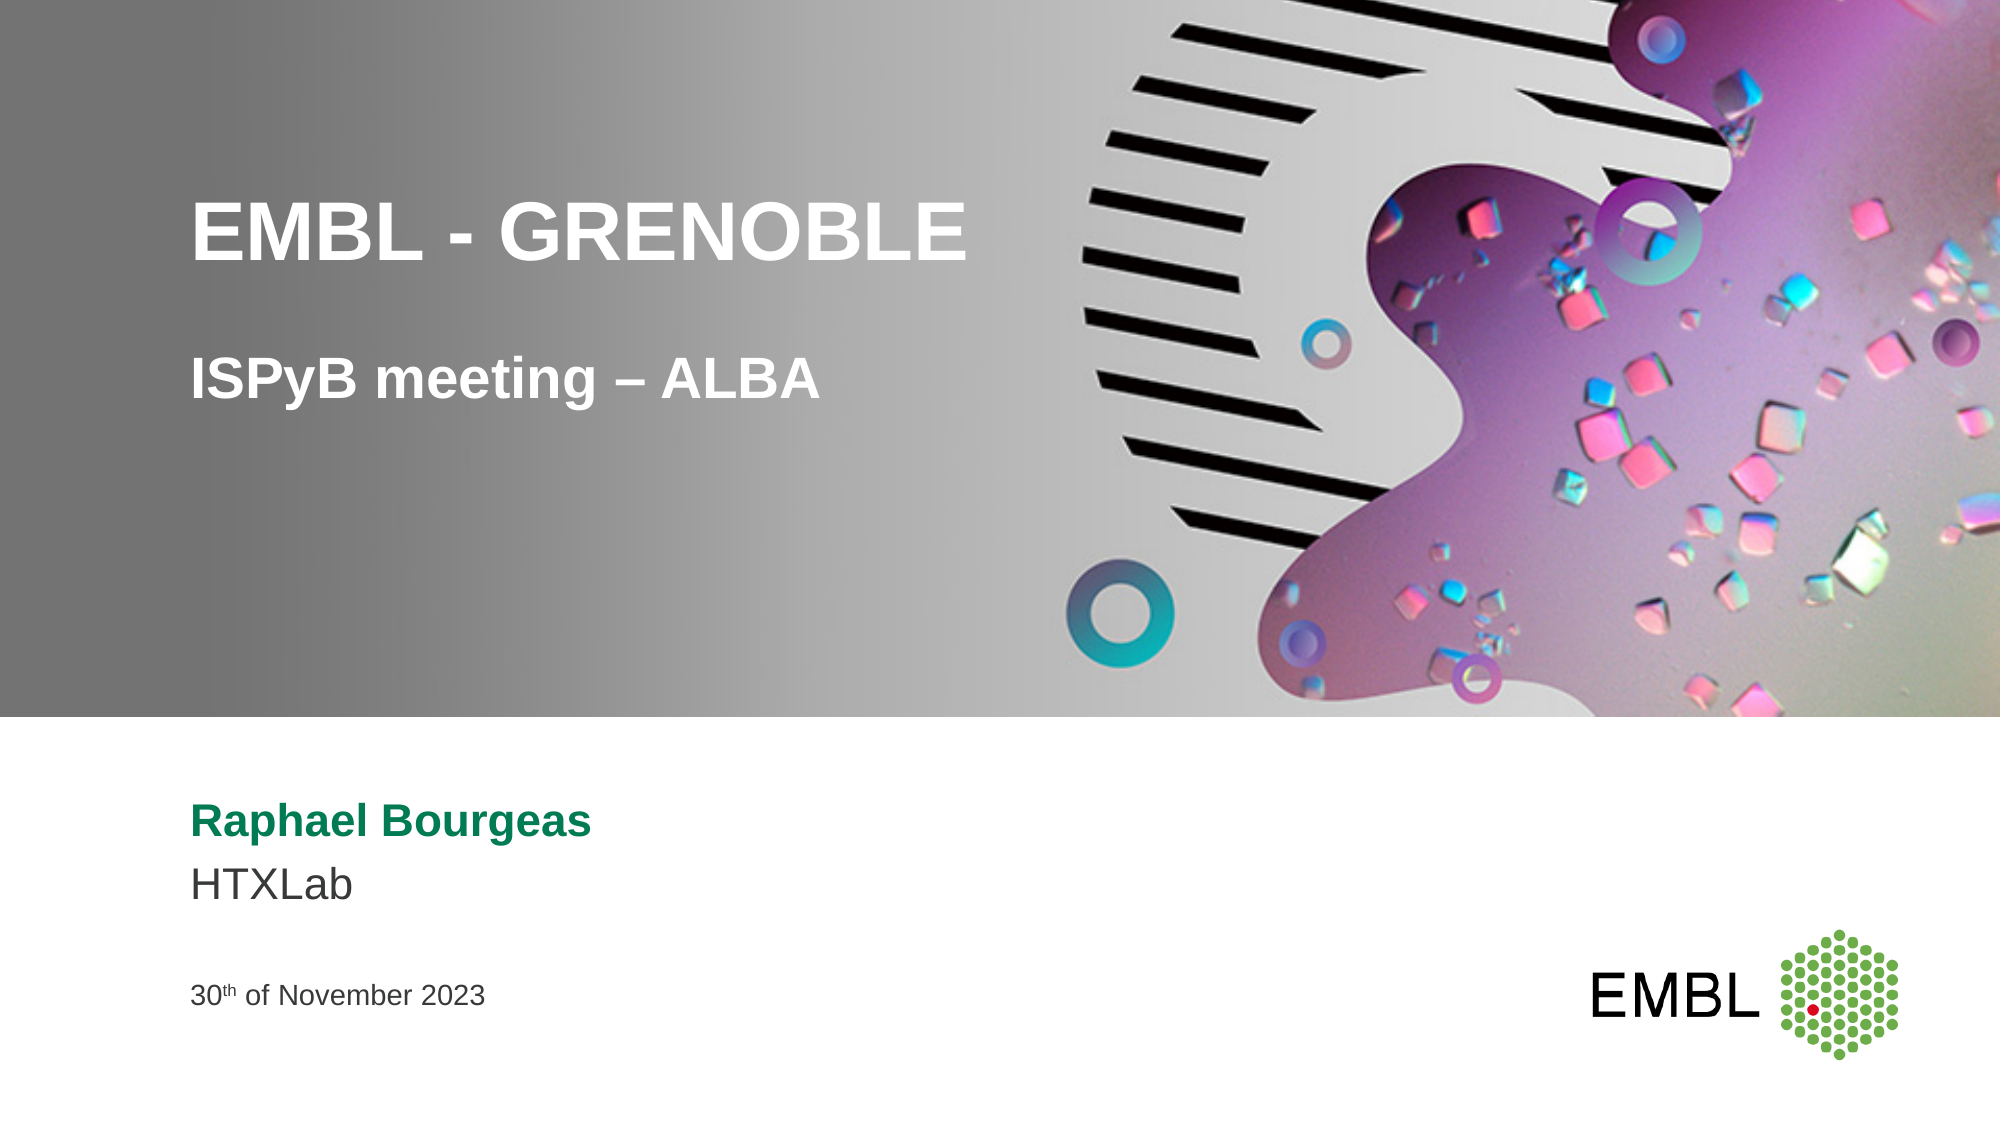

EMBL - GRENOBLE
ISPyB meeting – ALBA

Raphael Bourgeas
HTXLab

30th of November 2023